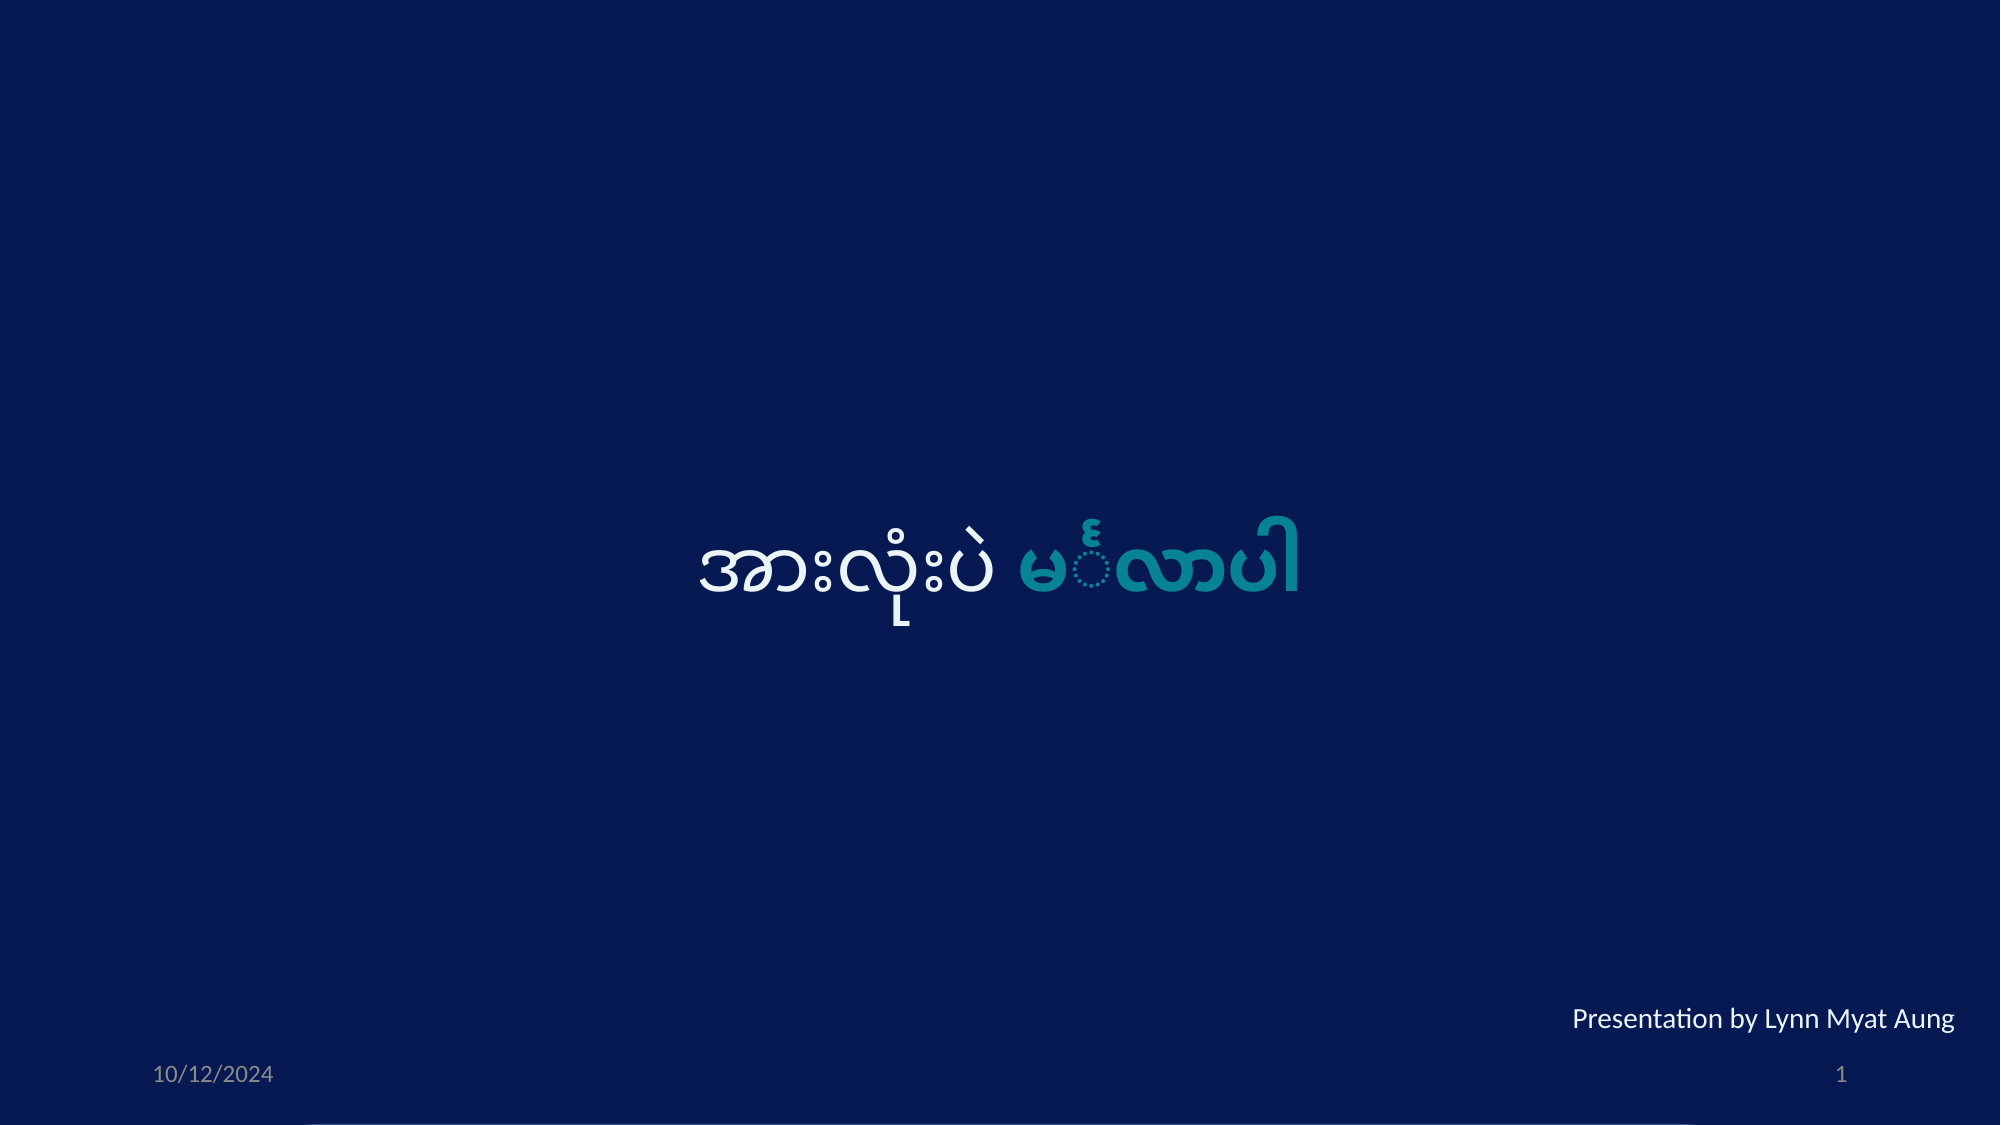

အားလုံးပဲ မင်္ဂလာပါ
Presentation by Lynn Myat Aung
10/12/2024
1